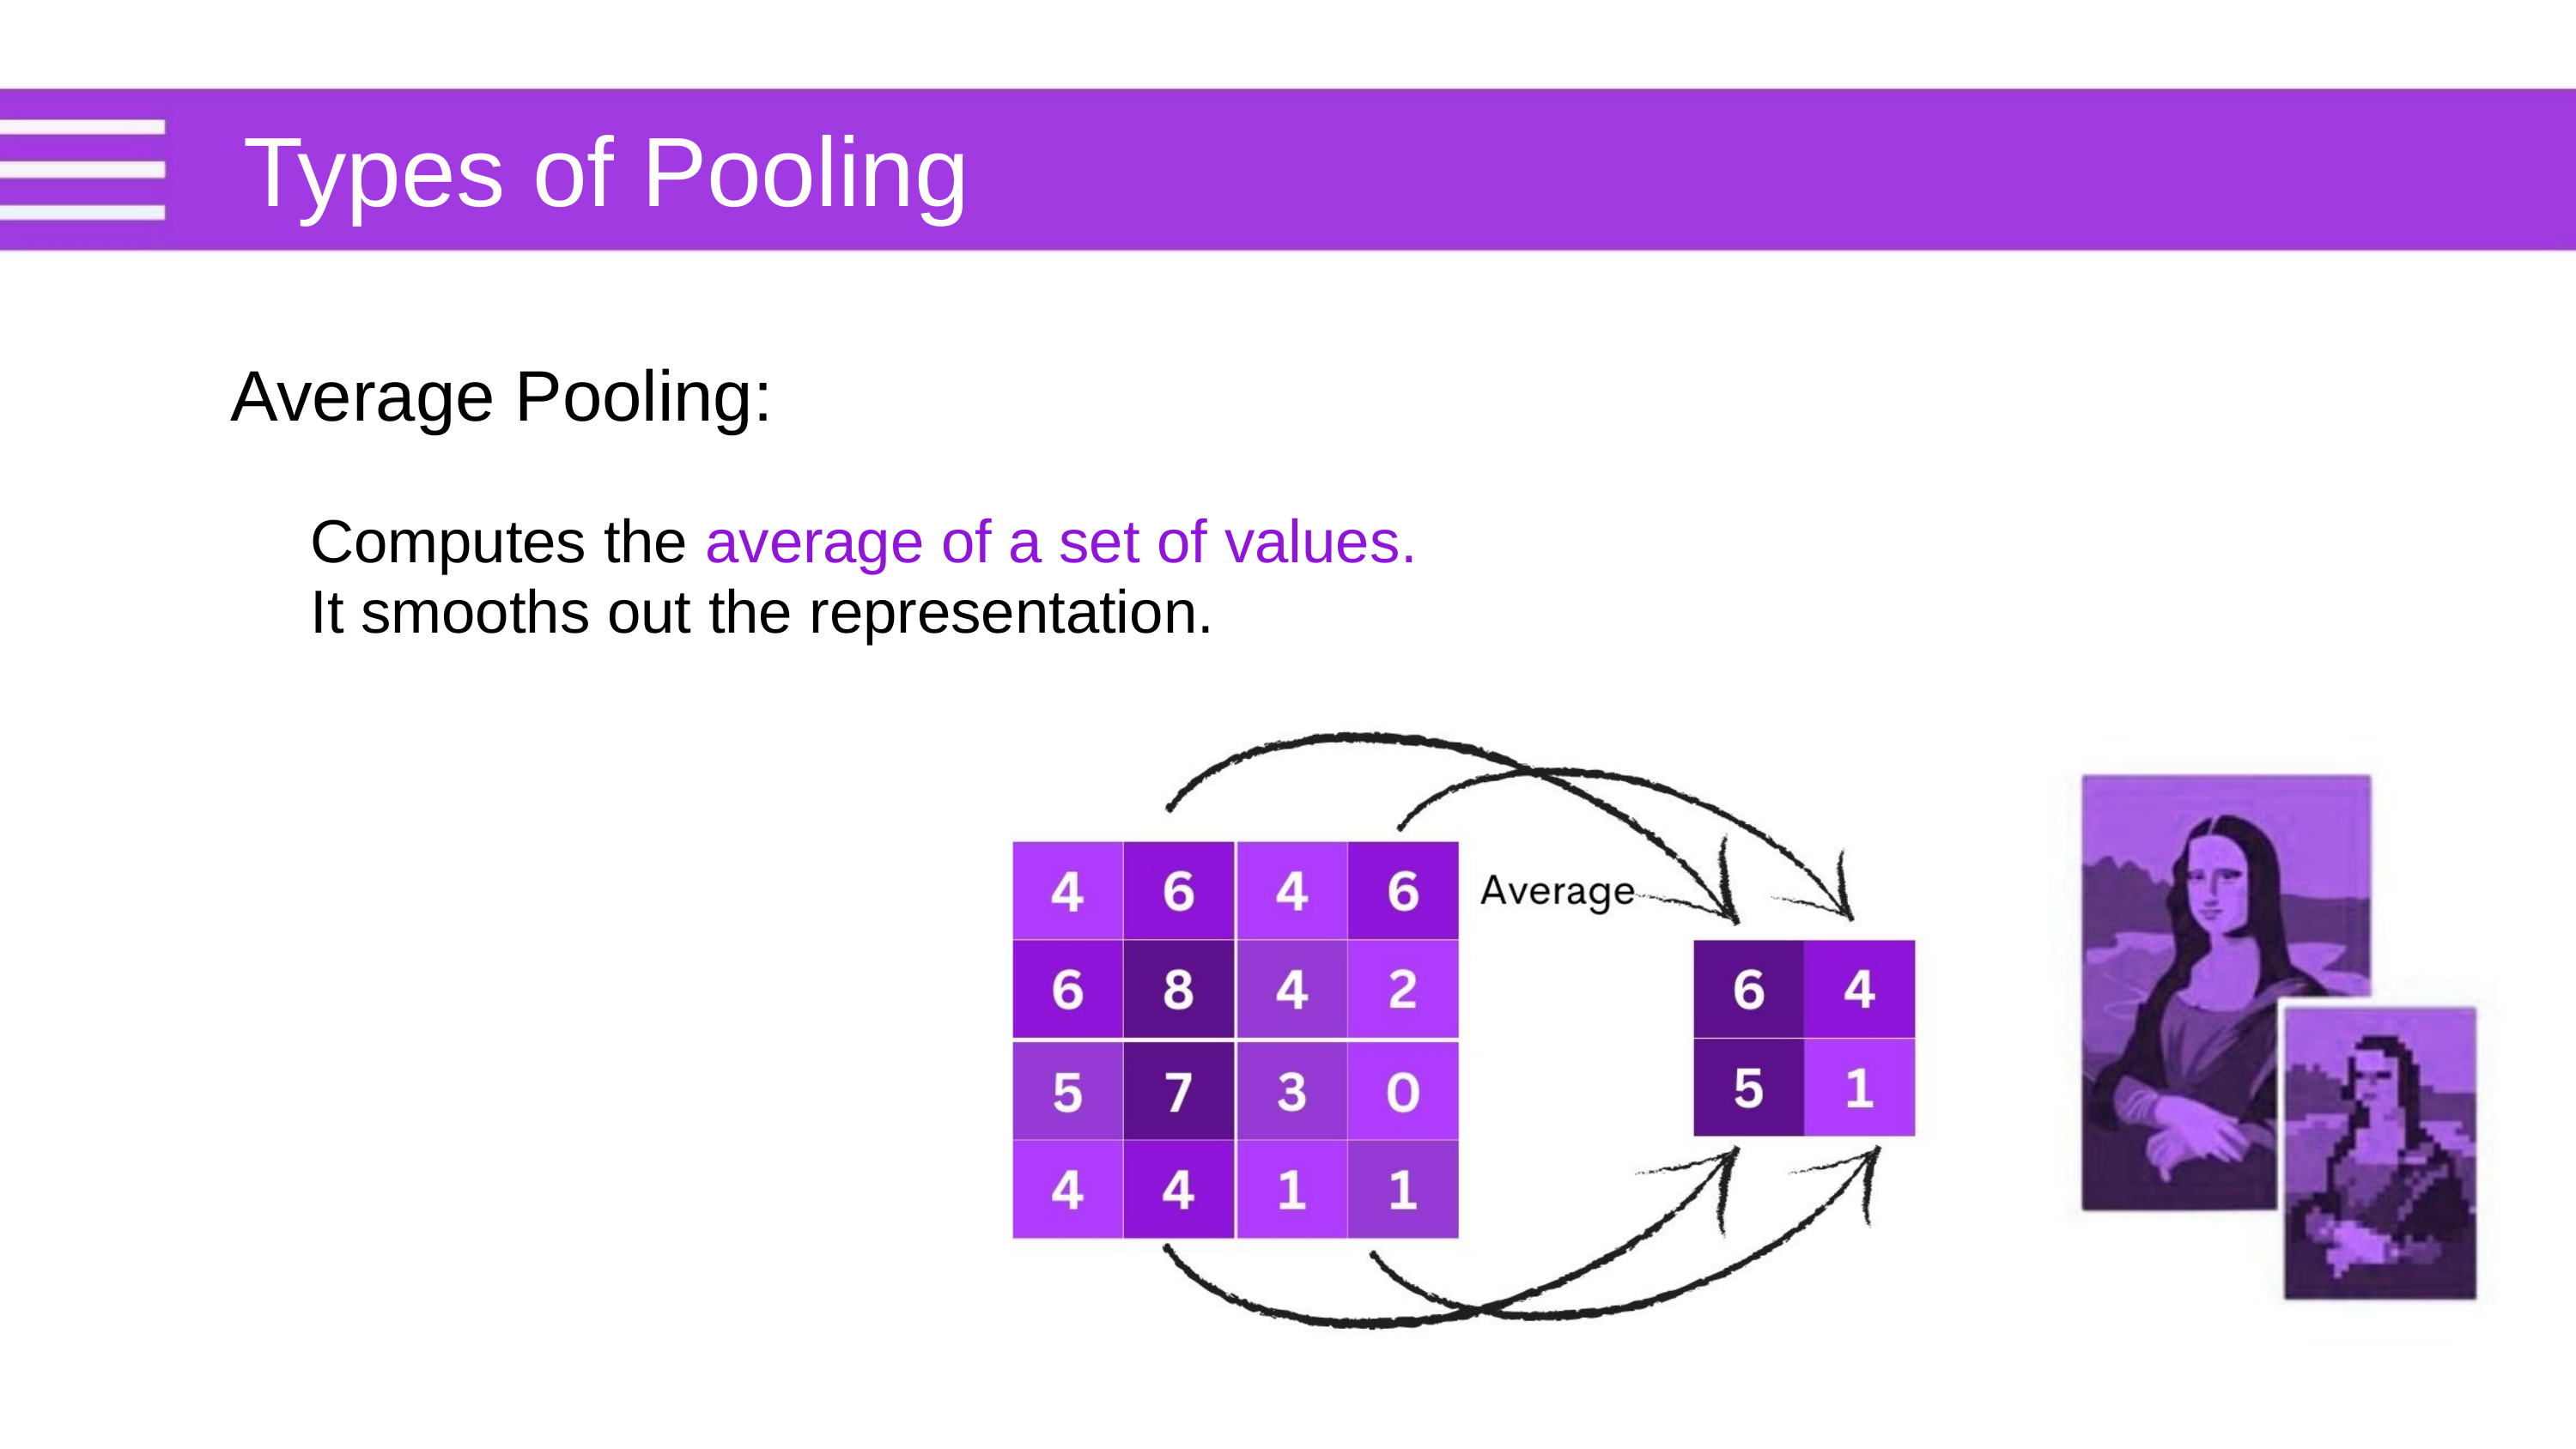

Types of Pooling
Average Pooling:

Computes the average of a set of values.
It smooths out the representation.